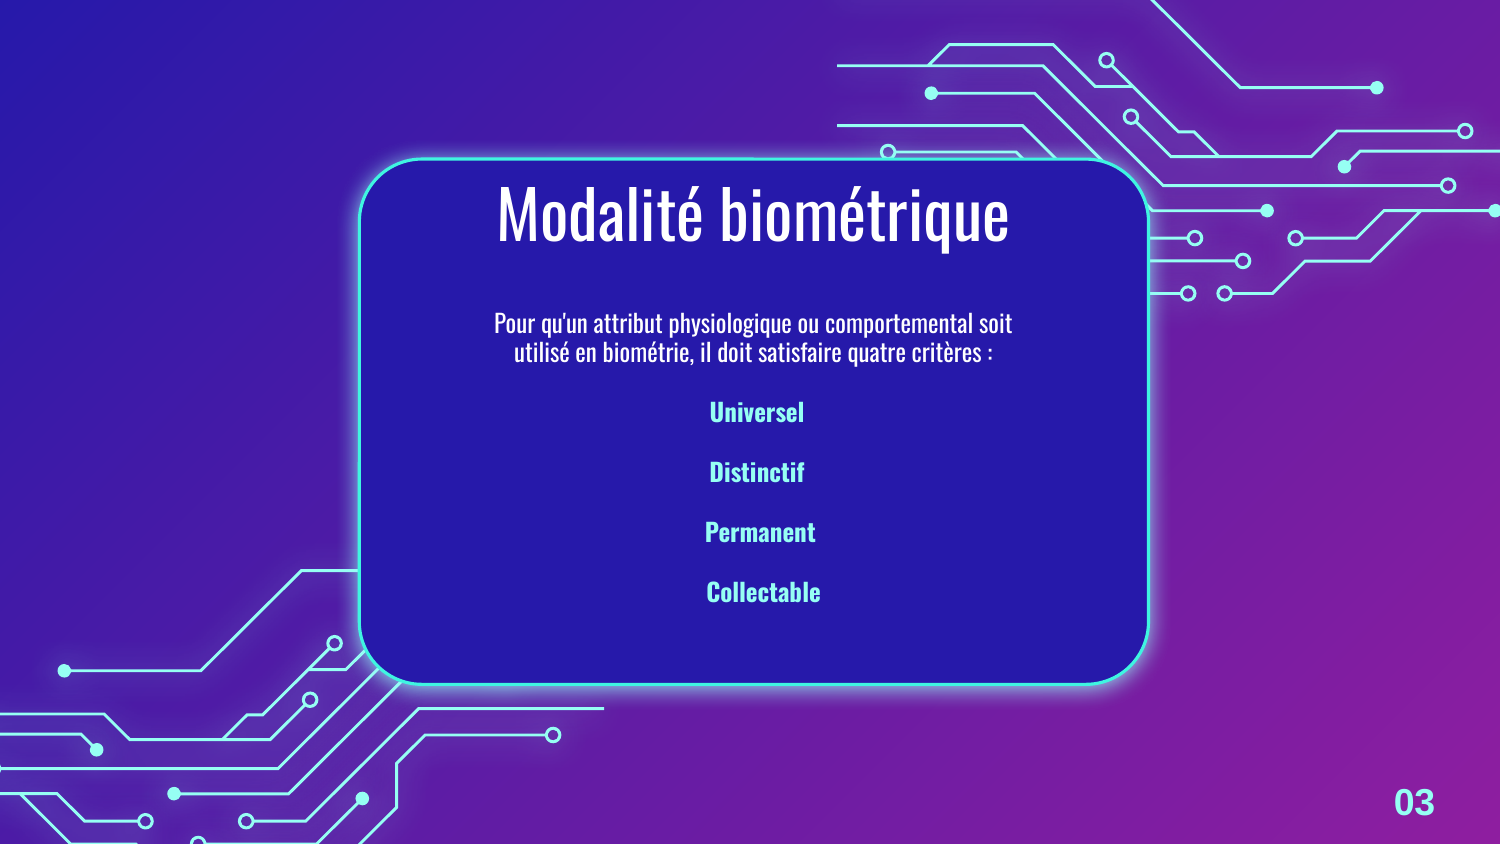

# Modalité biométrique
Pour qu'un attribut physiologique ou comportemental soit utilisé en biométrie, il doit satisfaire quatre critères :

 Universel

 Distinctif

  Permanent

   Collectable

03